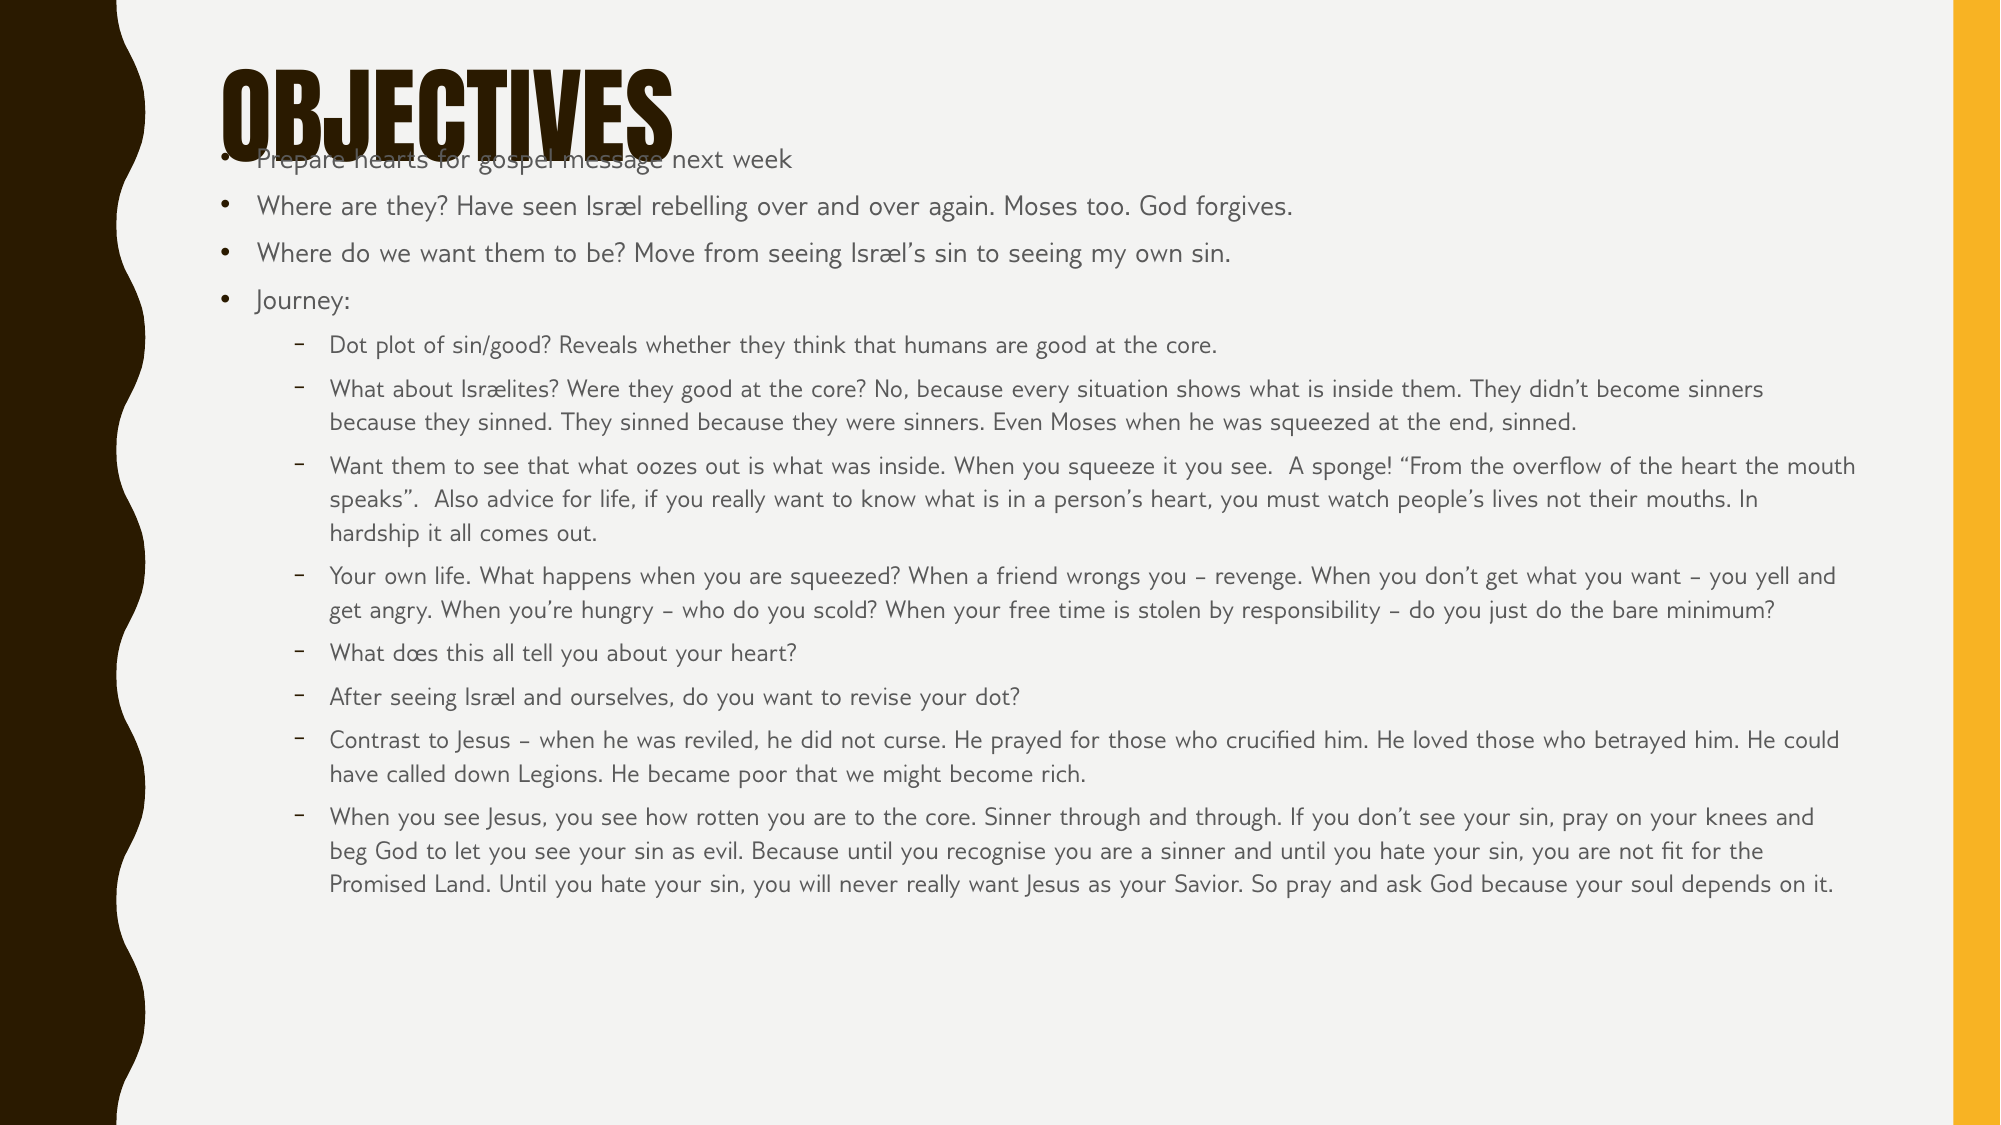

# OBJECTIVES
Prepare hearts for gospel message next week
Where are they? Have seen Israel rebelling over and over again. Moses too. God forgives.
Where do we want them to be? Move from seeing Israel’s sin to seeing my own sin.
Journey:
Dot plot of sin/good? Reveals whether they think that humans are good at the core.
What about Israelites? Were they good at the core? No, because every situation shows what is inside them. They didn’t become sinners because they sinned. They sinned because they were sinners. Even Moses when he was squeezed at the end, sinned.
Want them to see that what oozes out is what was inside. When you squeeze it you see.  A sponge! “From the overflow of the heart the mouth speaks”.  Also advice for life, if you really want to know what is in a person’s heart, you must watch people’s lives not their mouths. In hardship it all comes out.
Your own life. What happens when you are squeezed? When a friend wrongs you – revenge. When you don’t get what you want – you yell and get angry. When you’re hungry – who do you scold? When your free time is stolen by responsibility – do you just do the bare minimum?
What does this all tell you about your heart?
After seeing Israel and ourselves, do you want to revise your dot?
Contrast to Jesus – when he was reviled, he did not curse. He prayed for those who crucified him. He loved those who betrayed him. He could have called down Legions. He became poor that we might become rich.
When you see Jesus, you see how rotten you are to the core. Sinner through and through. If you don’t see your sin, pray on your knees and beg God to let you see your sin as evil. Because until you recognise you are a sinner and until you hate your sin, you are not fit for the Promised Land. Until you hate your sin, you will never really want Jesus as your Savior. So pray and ask God because your soul depends on it.